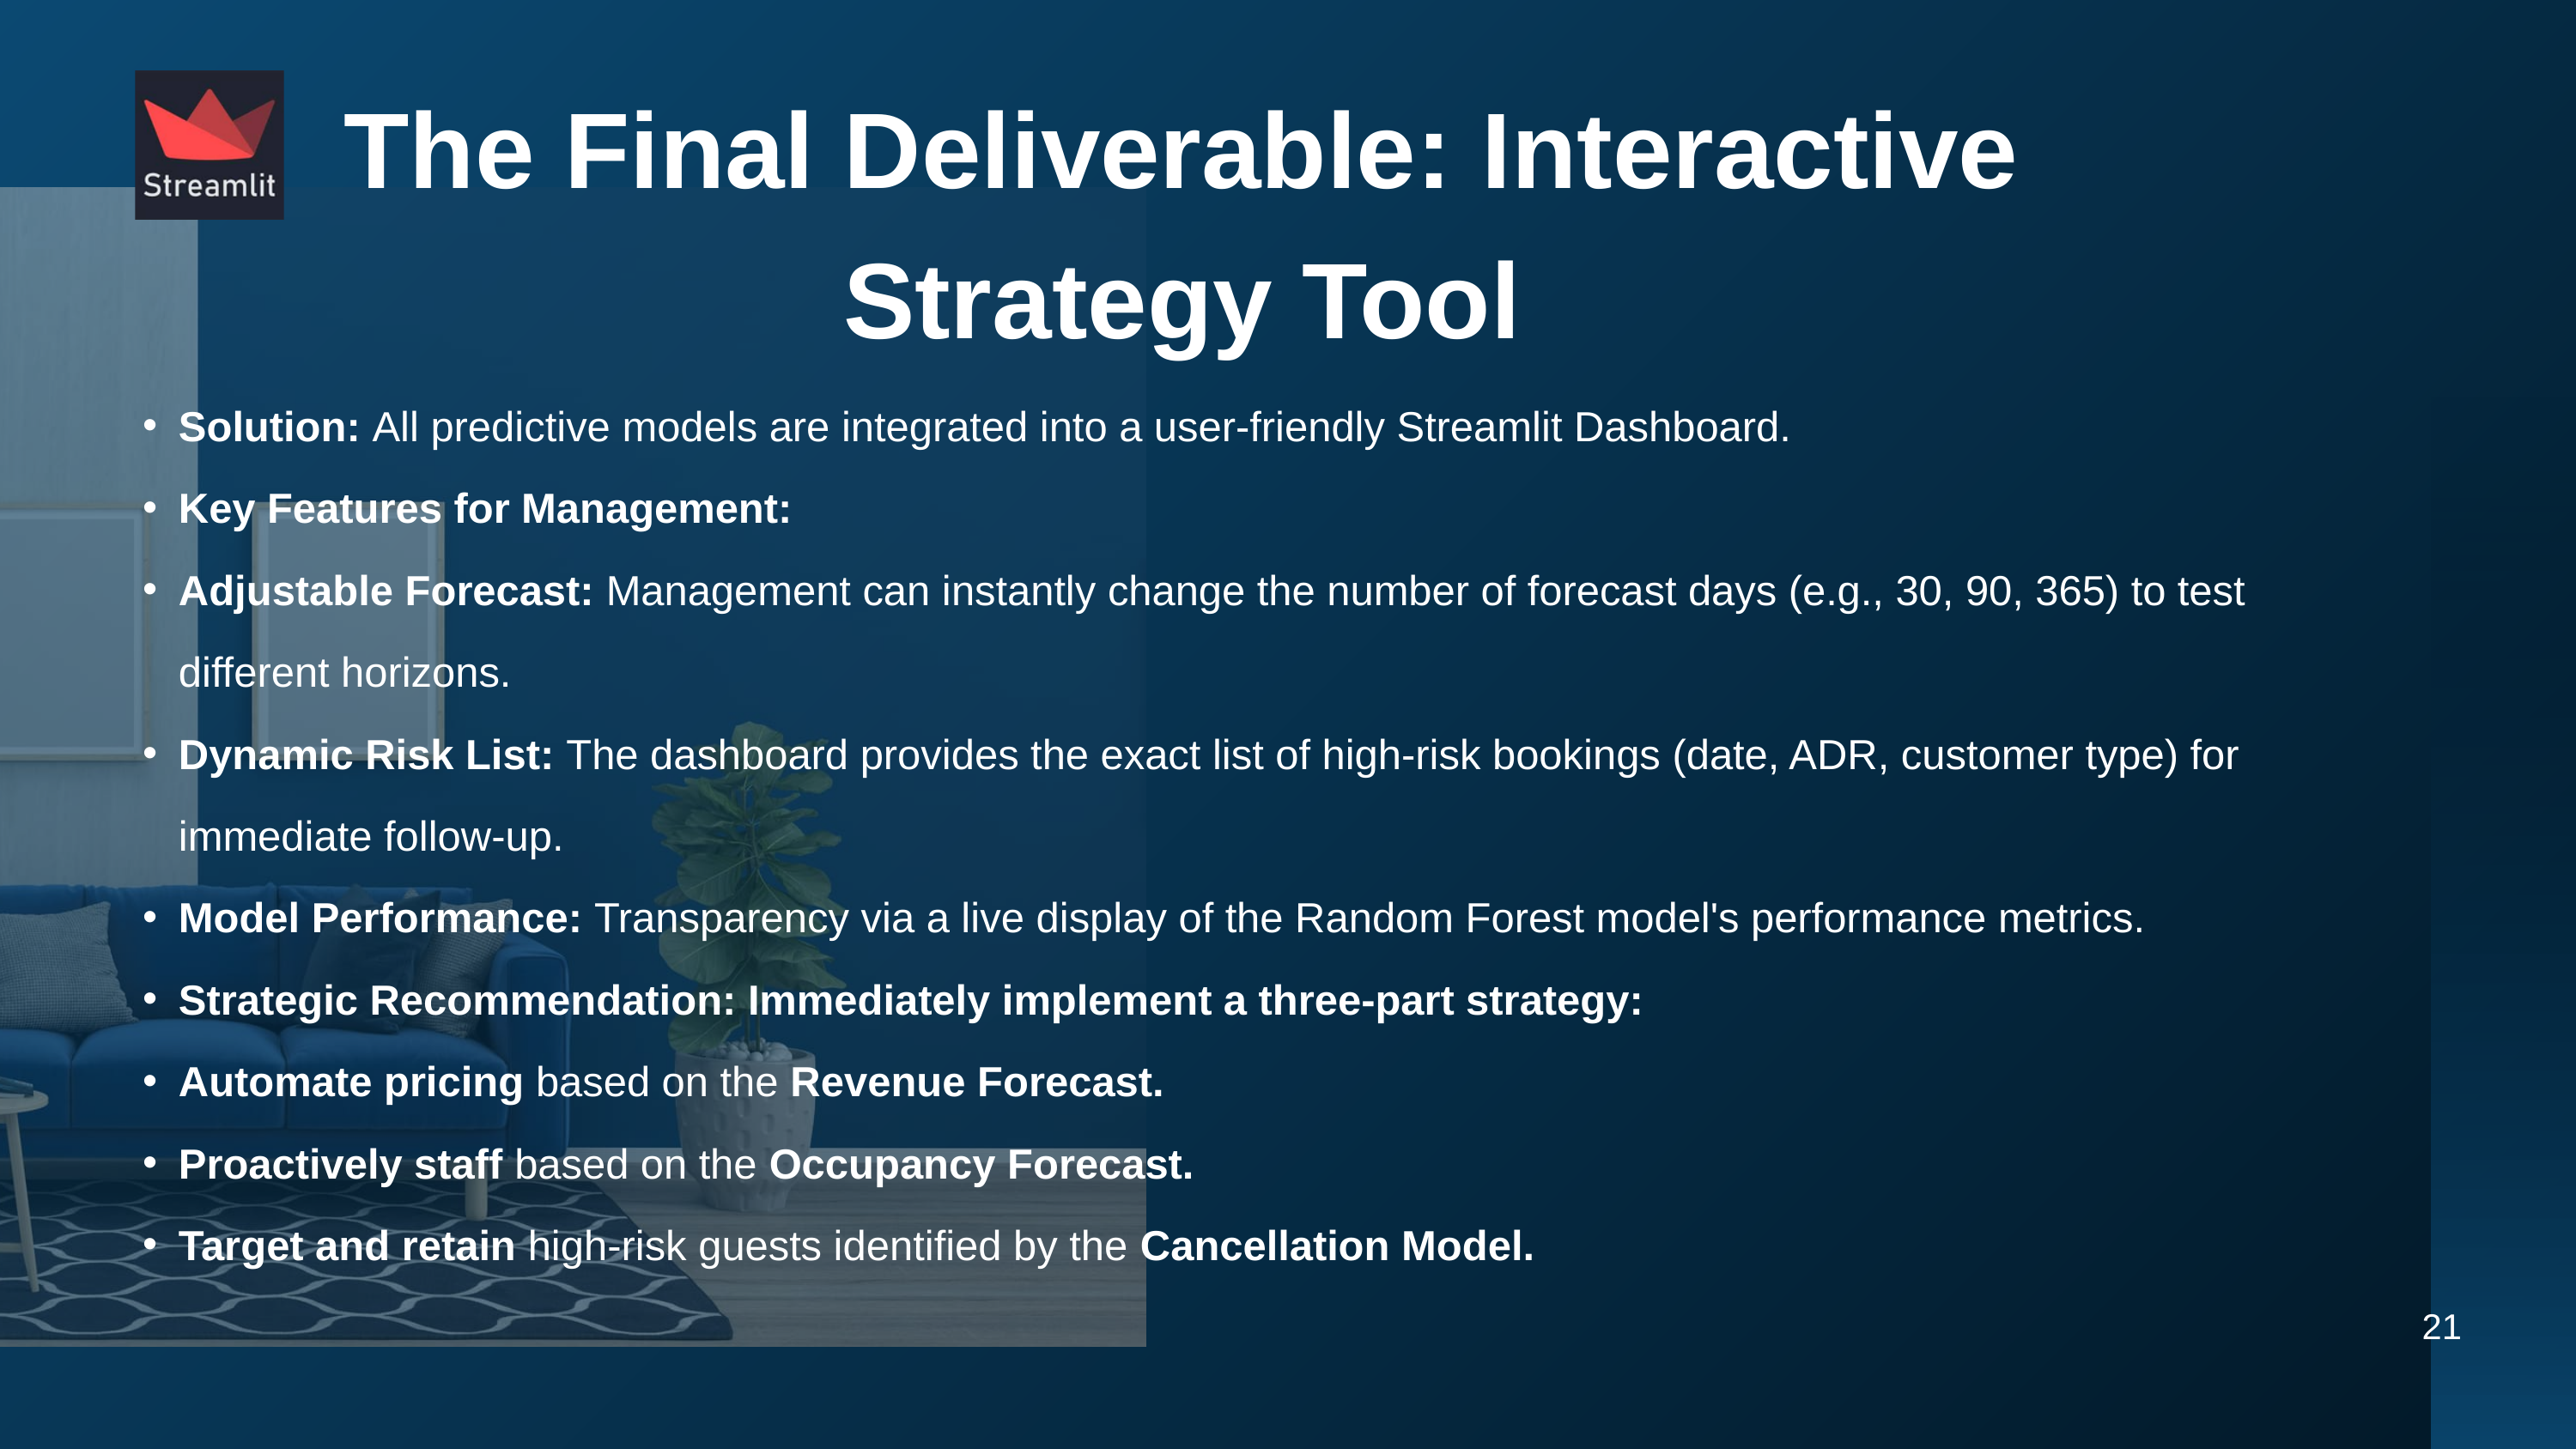

The Final Deliverable: Interactive Strategy Tool

Solution: All predictive models are integrated into a user-friendly Streamlit Dashboard.
Key Features for Management:
Adjustable Forecast: Management can instantly change the number of forecast days (e.g., 30, 90, 365) to test different horizons.
Dynamic Risk List: The dashboard provides the exact list of high-risk bookings (date, ADR, customer type) for immediate follow-up.
Model Performance: Transparency via a live display of the Random Forest model's performance metrics.
Strategic Recommendation: Immediately implement a three-part strategy:
Automate pricing based on the Revenue Forecast.
Proactively staff based on the Occupancy Forecast.
Target and retain high-risk guests identified by the Cancellation Model.

21